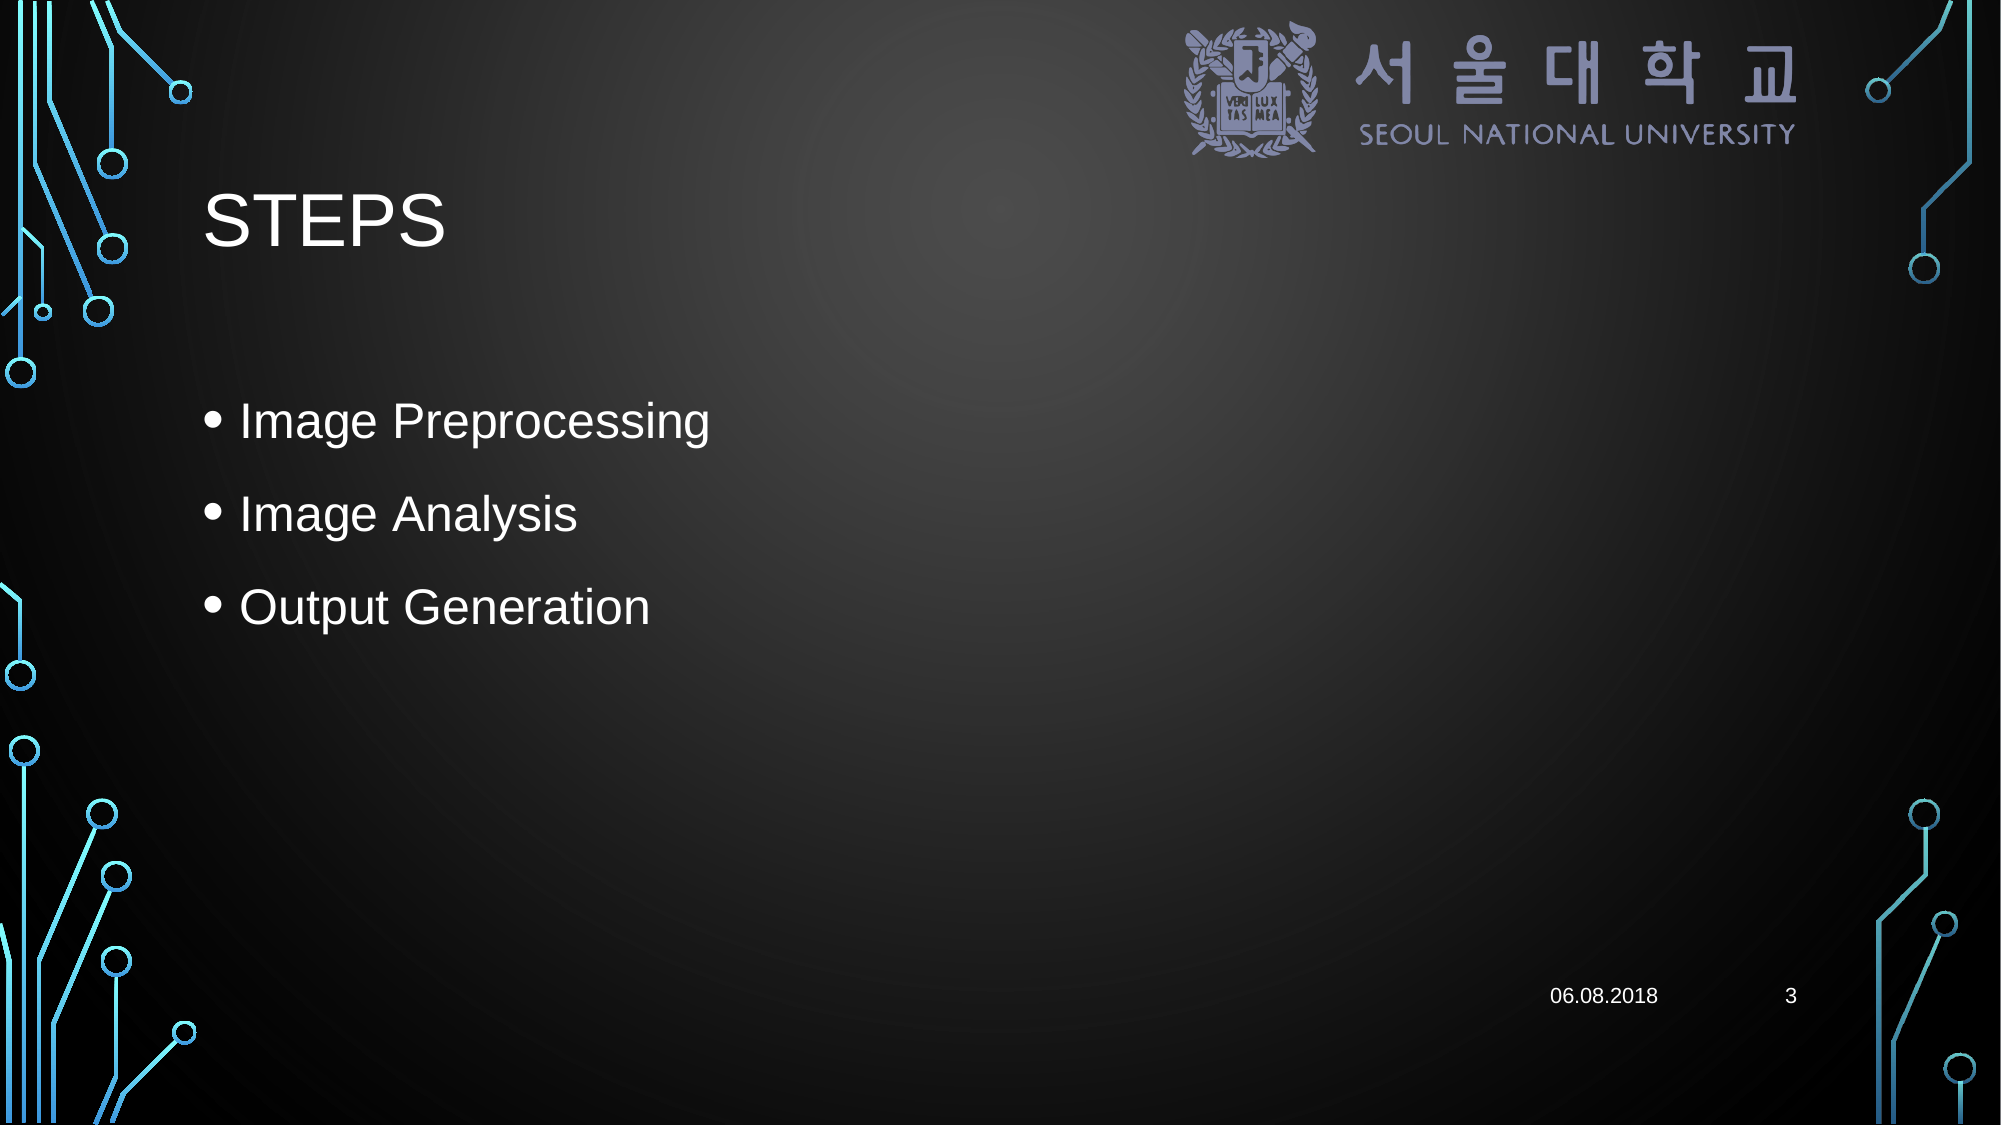

# Steps
Image Preprocessing
Image Analysis
Output Generation
3
06.08.2018